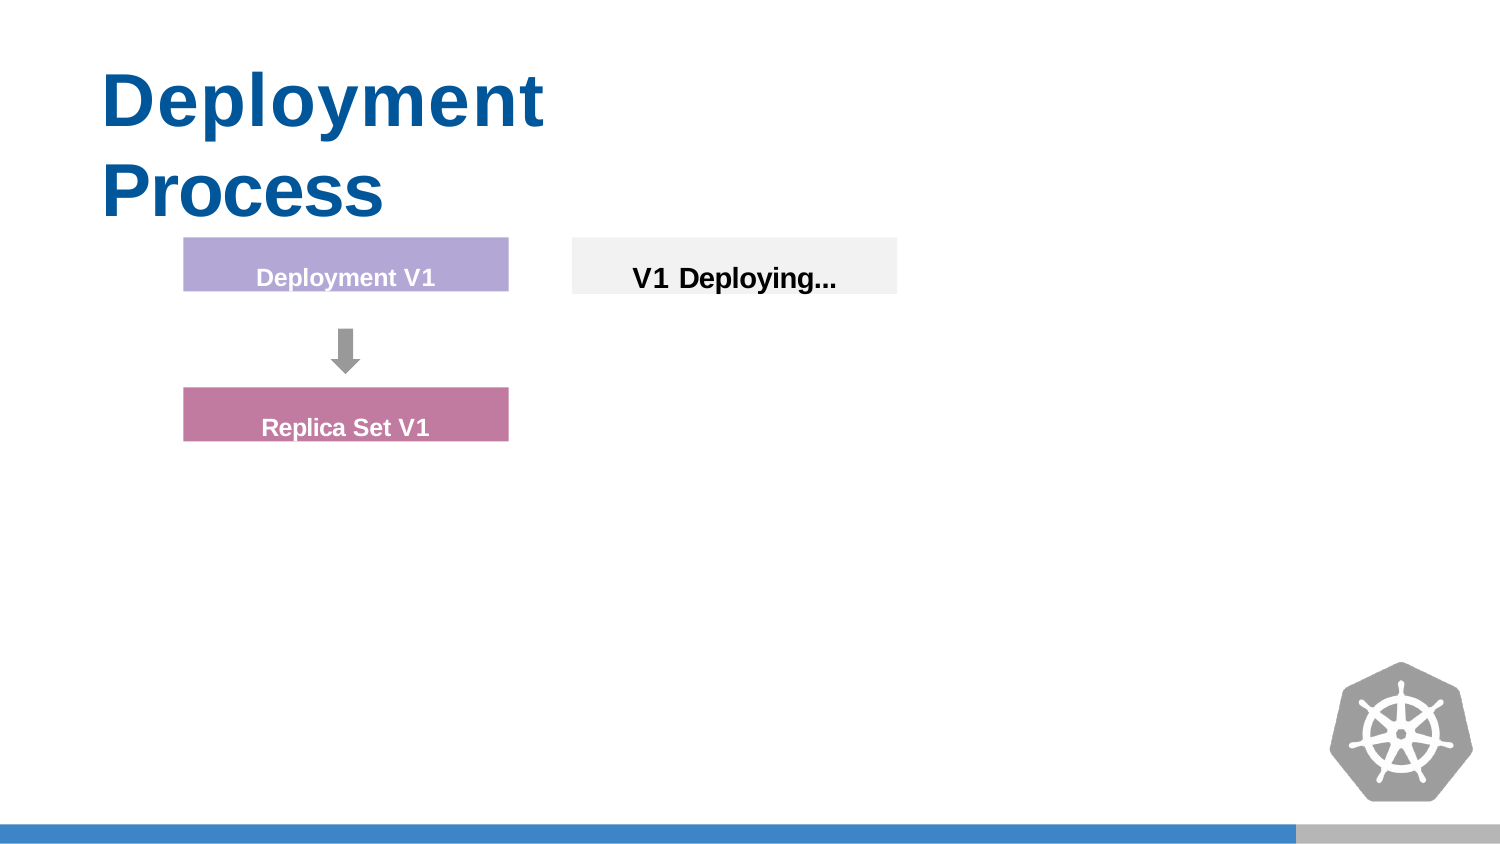

Deployment Process
V1 Deploying...
Deployment V1

Replica Set V1